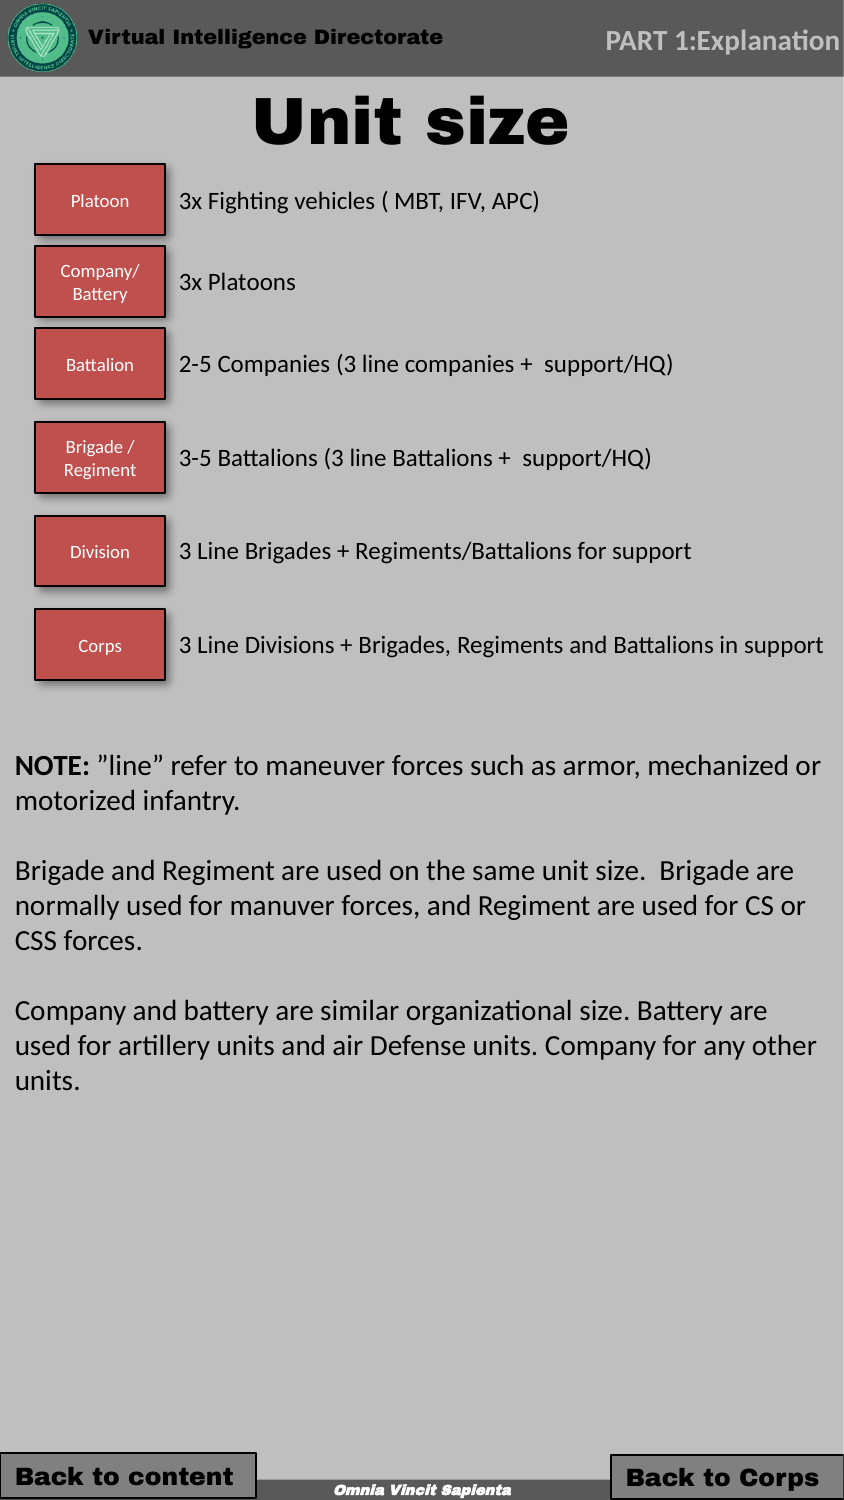

PART 1:Explanation
# Unit size
Platoon
3x Fighting vehicles ( MBT, IFV, APC)
Company/ Battery
3x Platoons
Battalion
2-5 Companies (3 line companies +  support/HQ)
Brigade / Regiment
3-5 Battalions (3 line Battalions +  support/HQ)
Division
3 Line Brigades + Regiments/Battalions for support
Corps
3 Line Divisions + Brigades, Regiments and Battalions in support
NOTE: ”line” refer to maneuver forces such as armor, mechanized or motorized infantry.

Brigade and Regiment are used on the same unit size.  Brigade are normally used for manuver forces, and Regiment are used for CS or CSS forces.

Company and battery are similar organizational size. Battery are used for artillery units and air Defense units. Company for any other units.

Back to content
Back to Corps